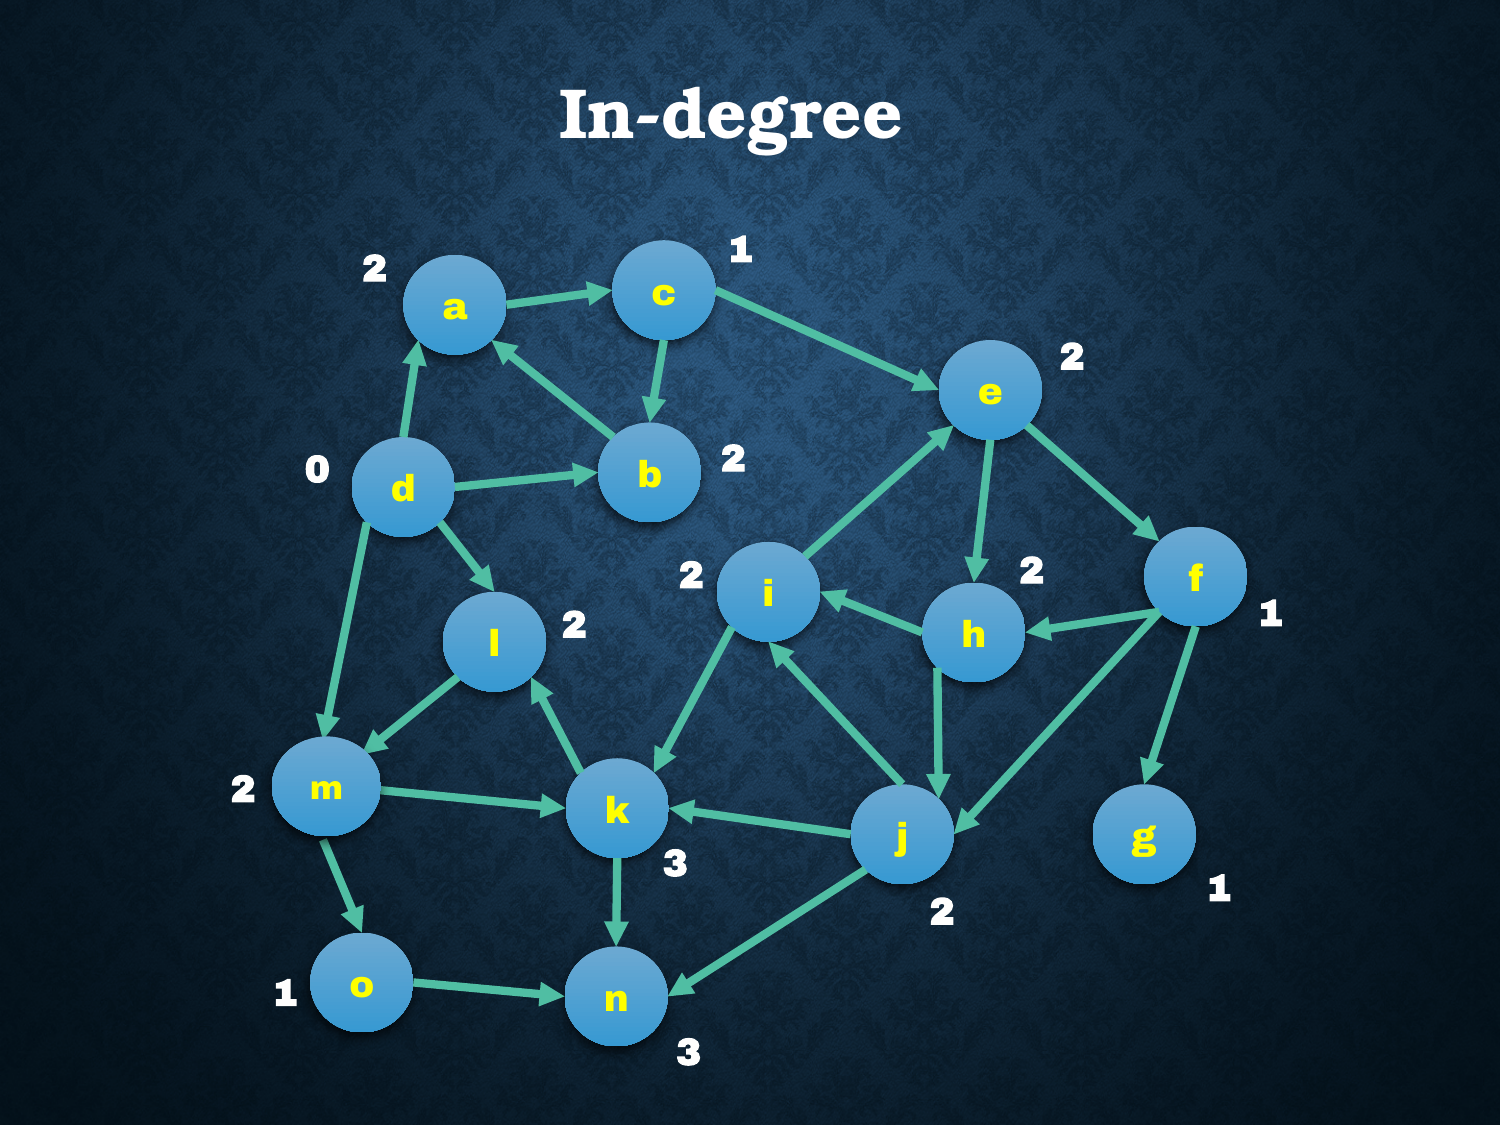

In-degree
1
2
c
a
2
e
b
2
0
d
f
2
i
2
1
h
l
2
m
2
k
j
g
3
1
2
o
n
1
3